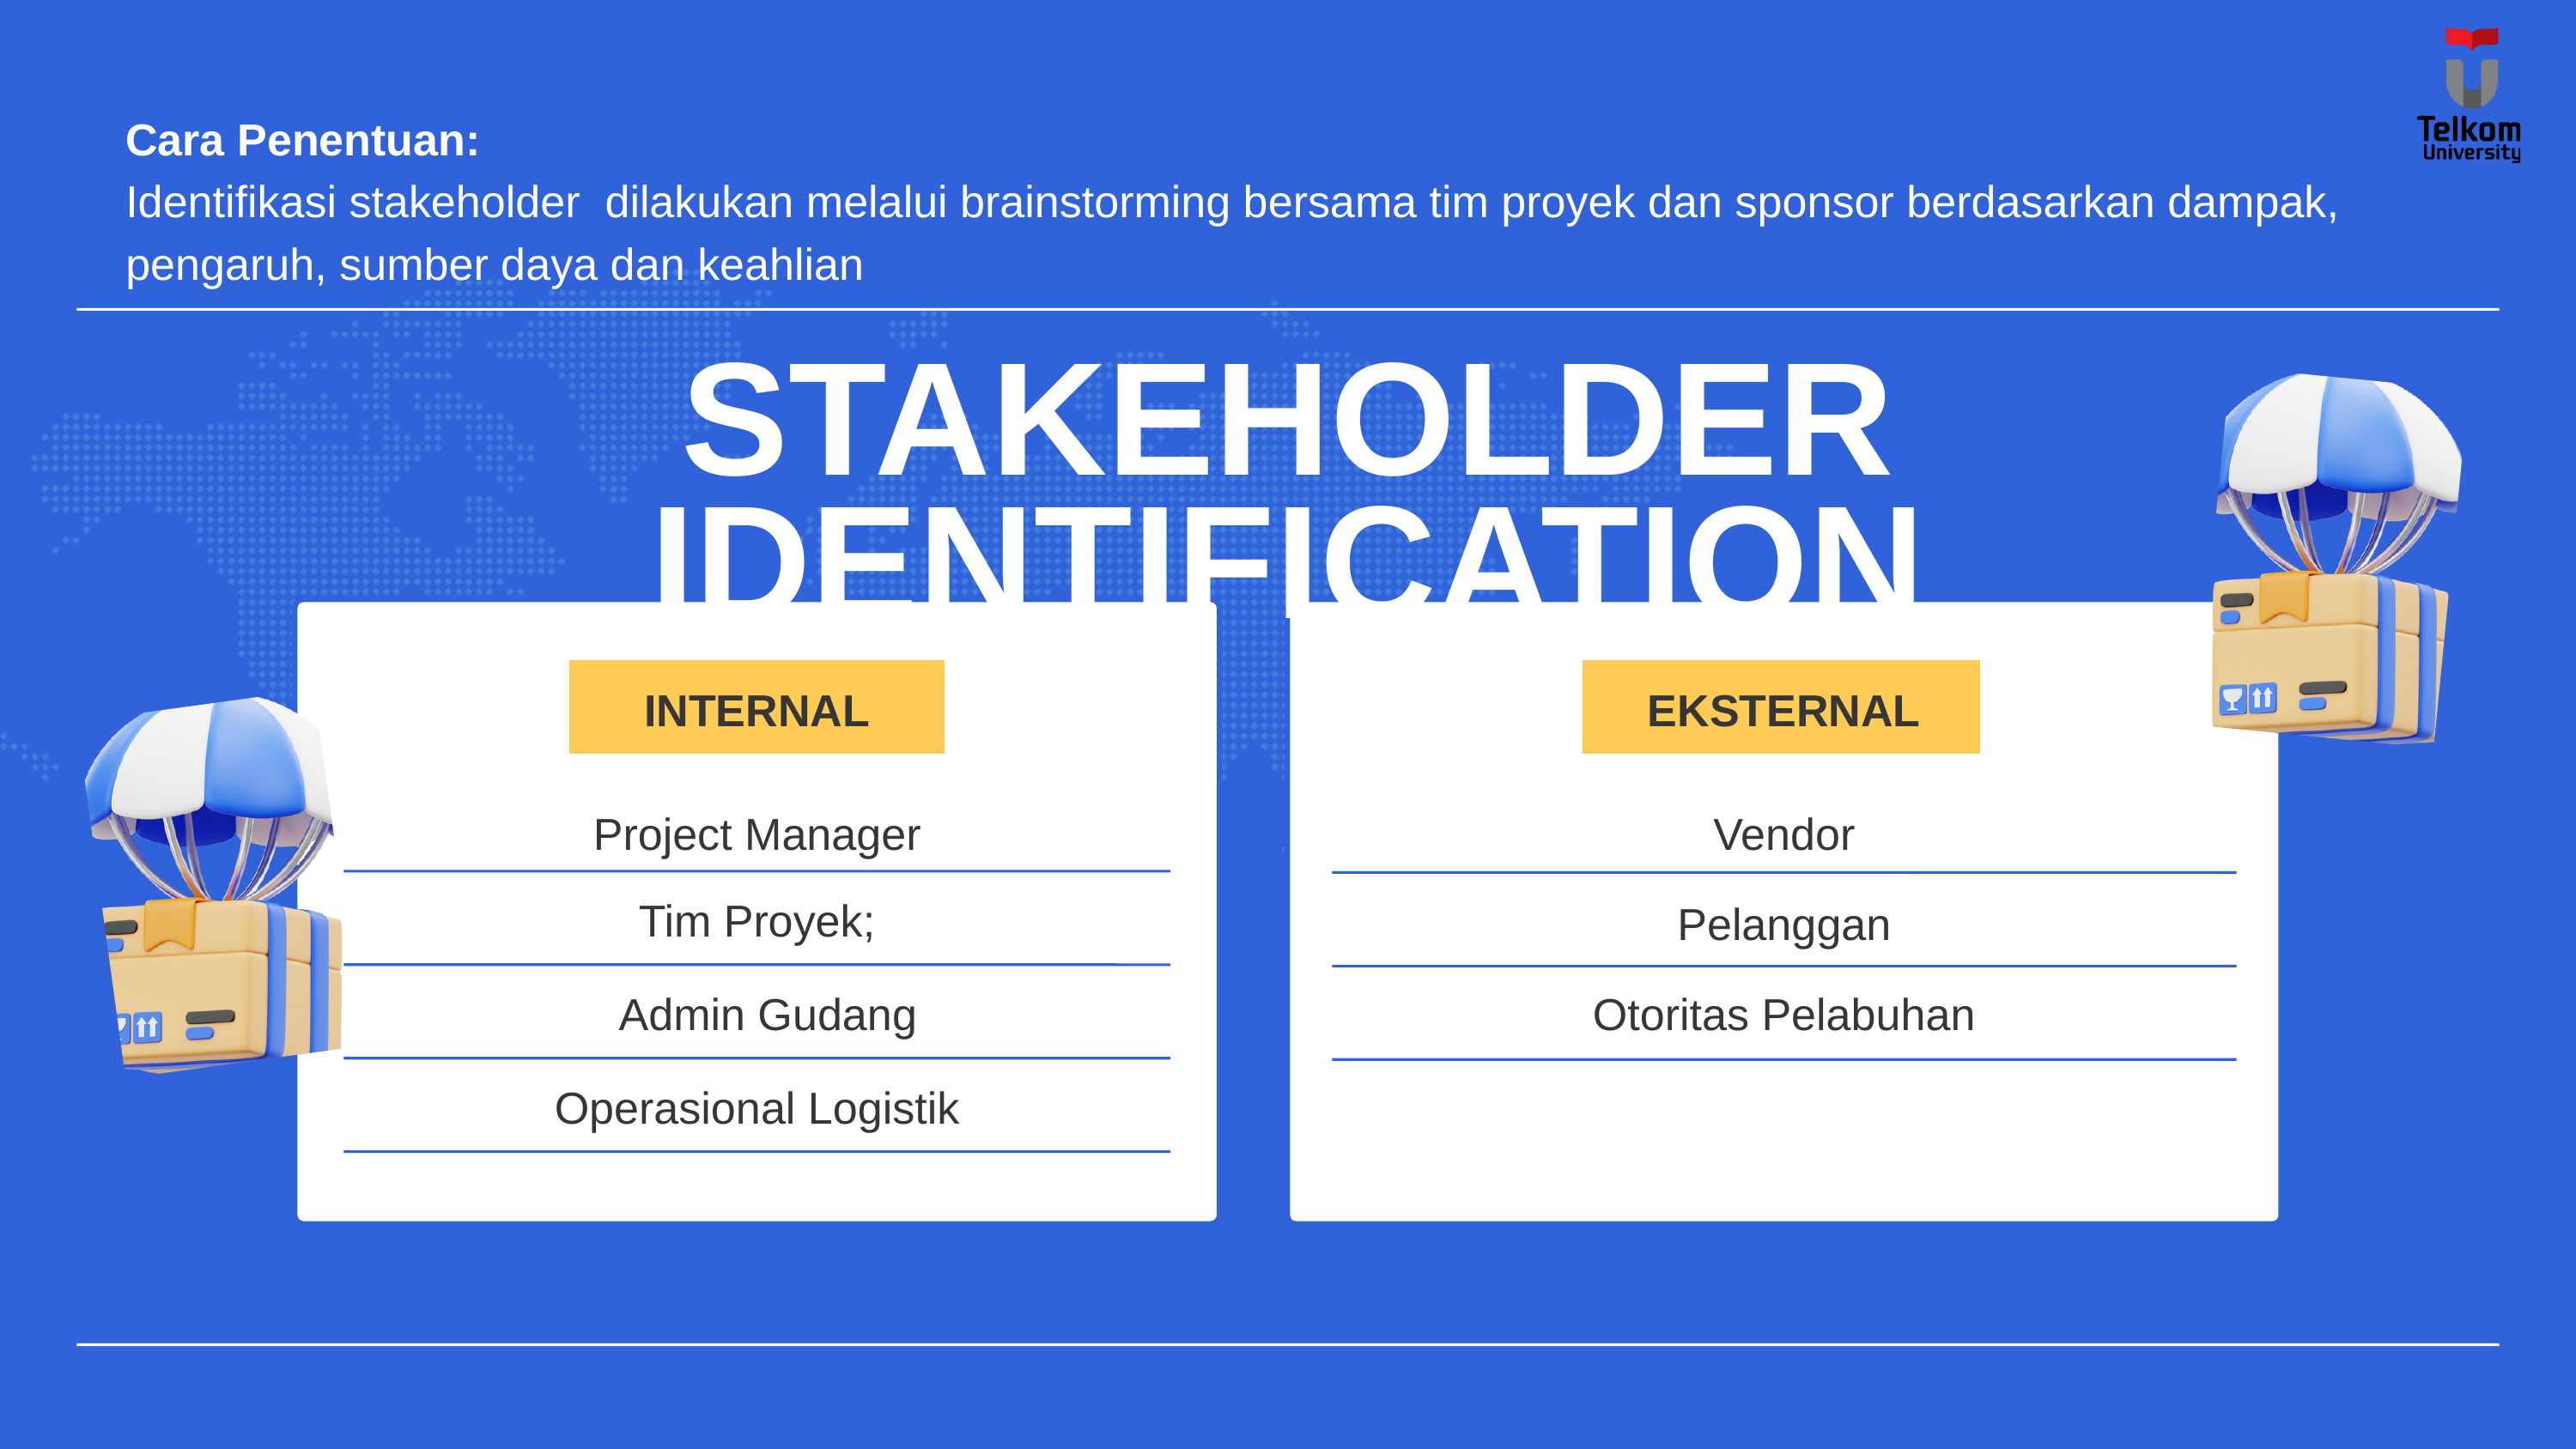

Cara Penentuan:
Identifikasi stakeholder  dilakukan melalui brainstorming bersama tim proyek dan sponsor berdasarkan dampak, pengaruh, sumber daya dan keahlian

STAKEHOLDER IDENTIFICATION

INTERNAL
EKSTERNAL

Project Manager
Vendor

Tim Proyek;
Pelanggan

Admin Gudang
Otoritas Pelabuhan

Operasional Logistik